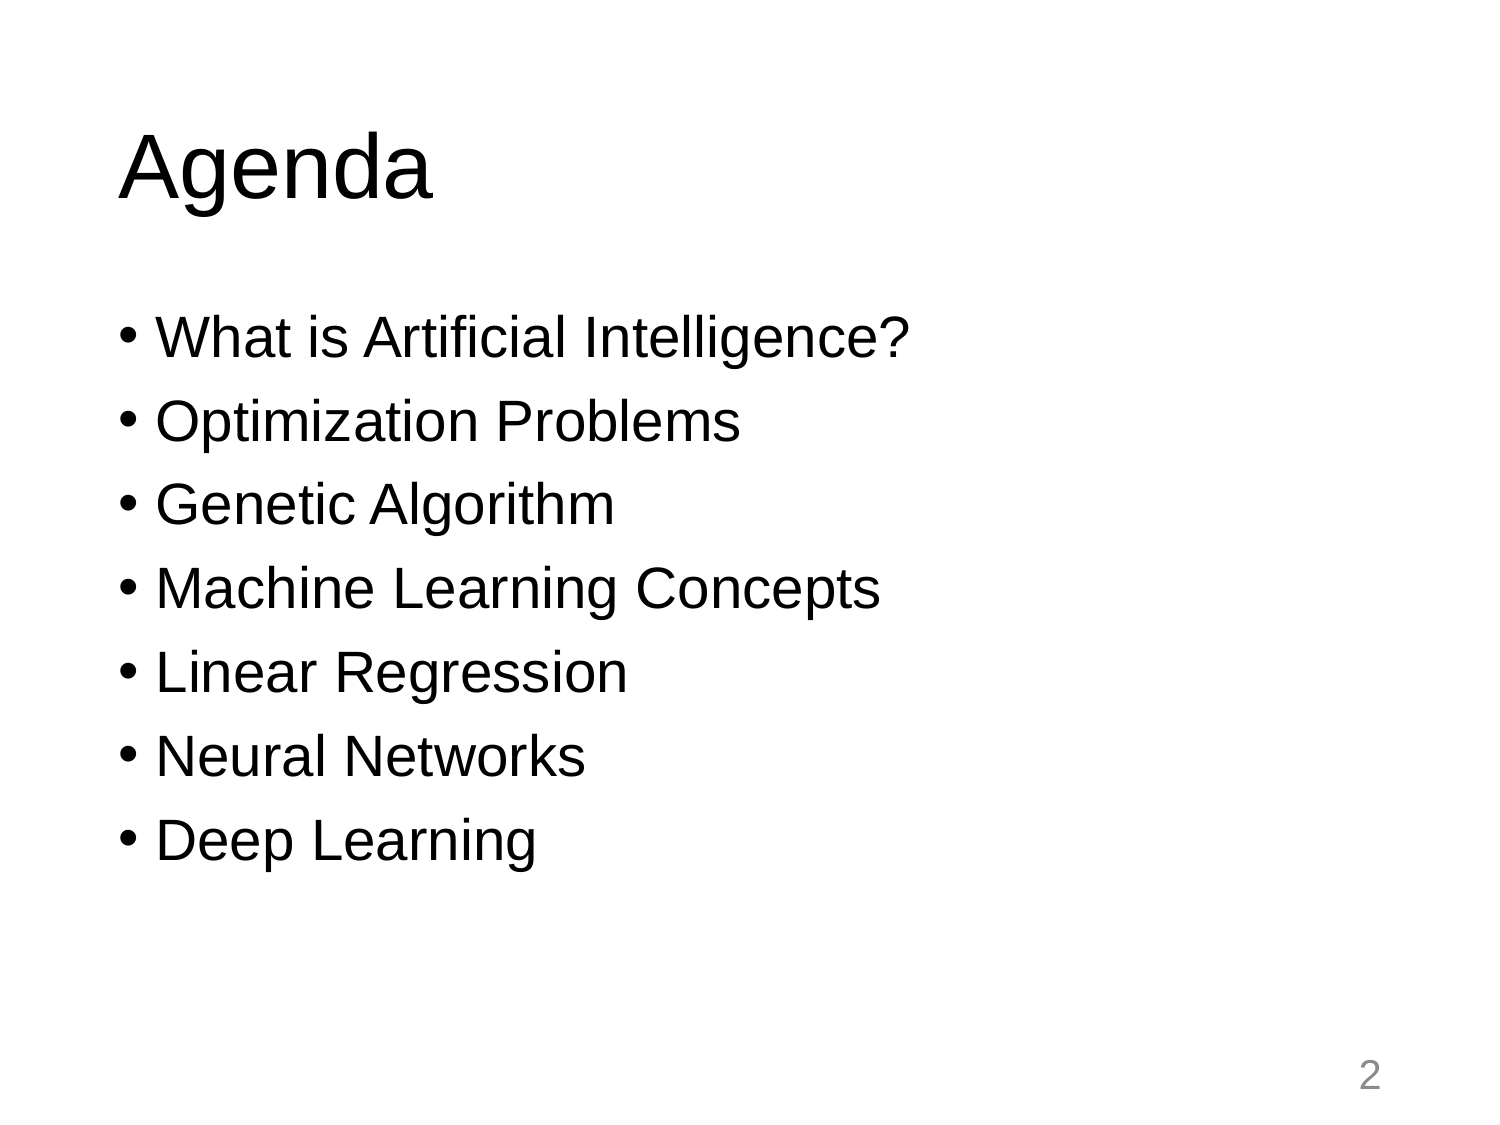

# Agenda
What is Artificial Intelligence?
Optimization Problems
Genetic Algorithm
Machine Learning Concepts
Linear Regression
Neural Networks
Deep Learning
2